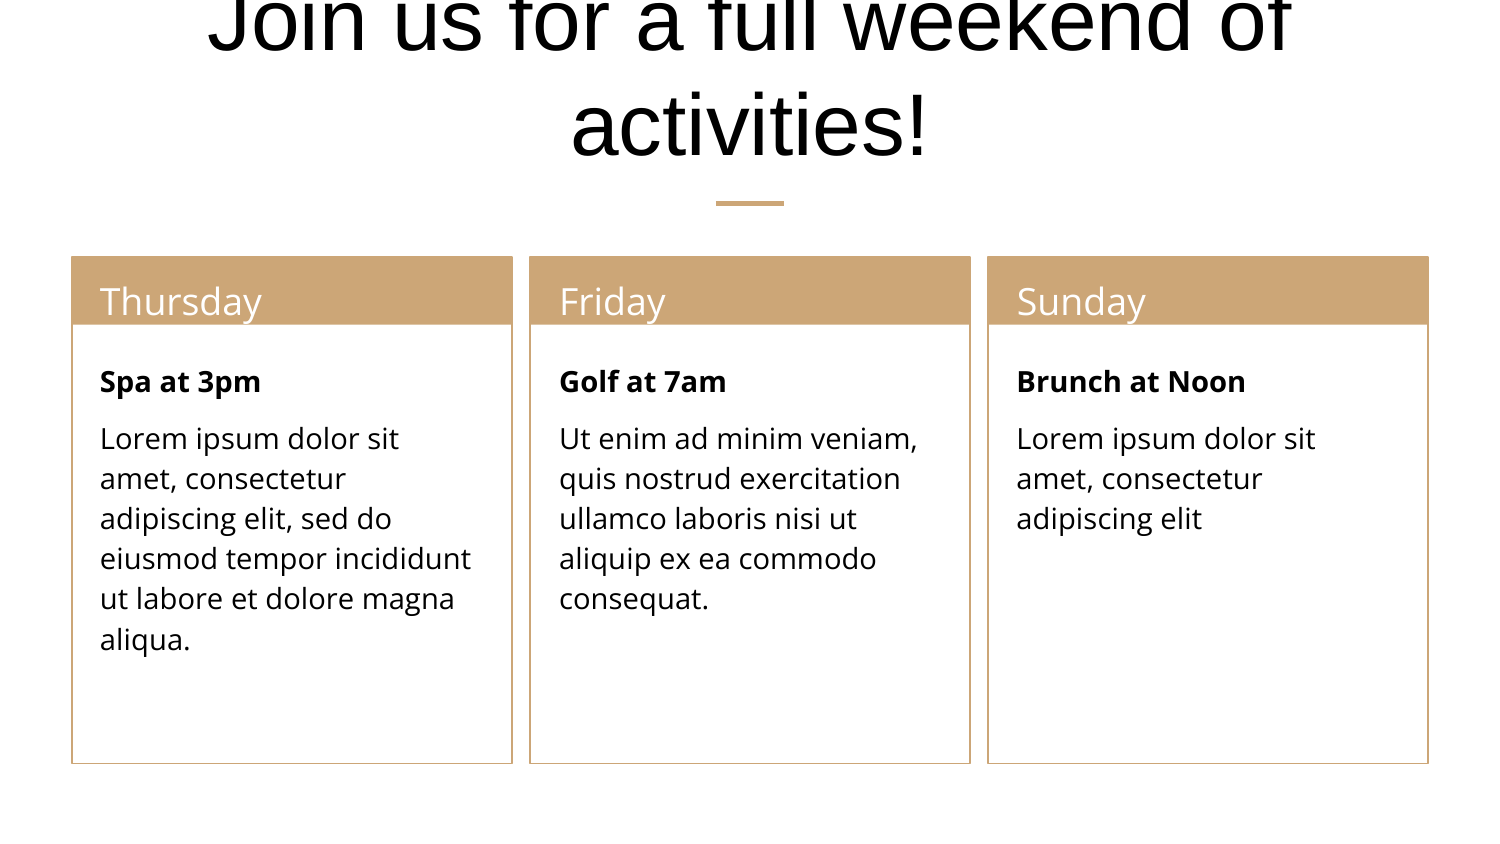

# Join us for a full weekend of activities!
Thursday
Friday
Sunday

Spa at 3pm
Lorem ipsum dolor sit amet, consectetur adipiscing elit, sed do eiusmod tempor incididunt ut labore et dolore magna aliqua.
Golf at 7am
Ut enim ad minim veniam, quis nostrud exercitation ullamco laboris nisi ut aliquip ex ea commodo consequat.
Brunch at Noon
Lorem ipsum dolor sit amet, consectetur adipiscing elit